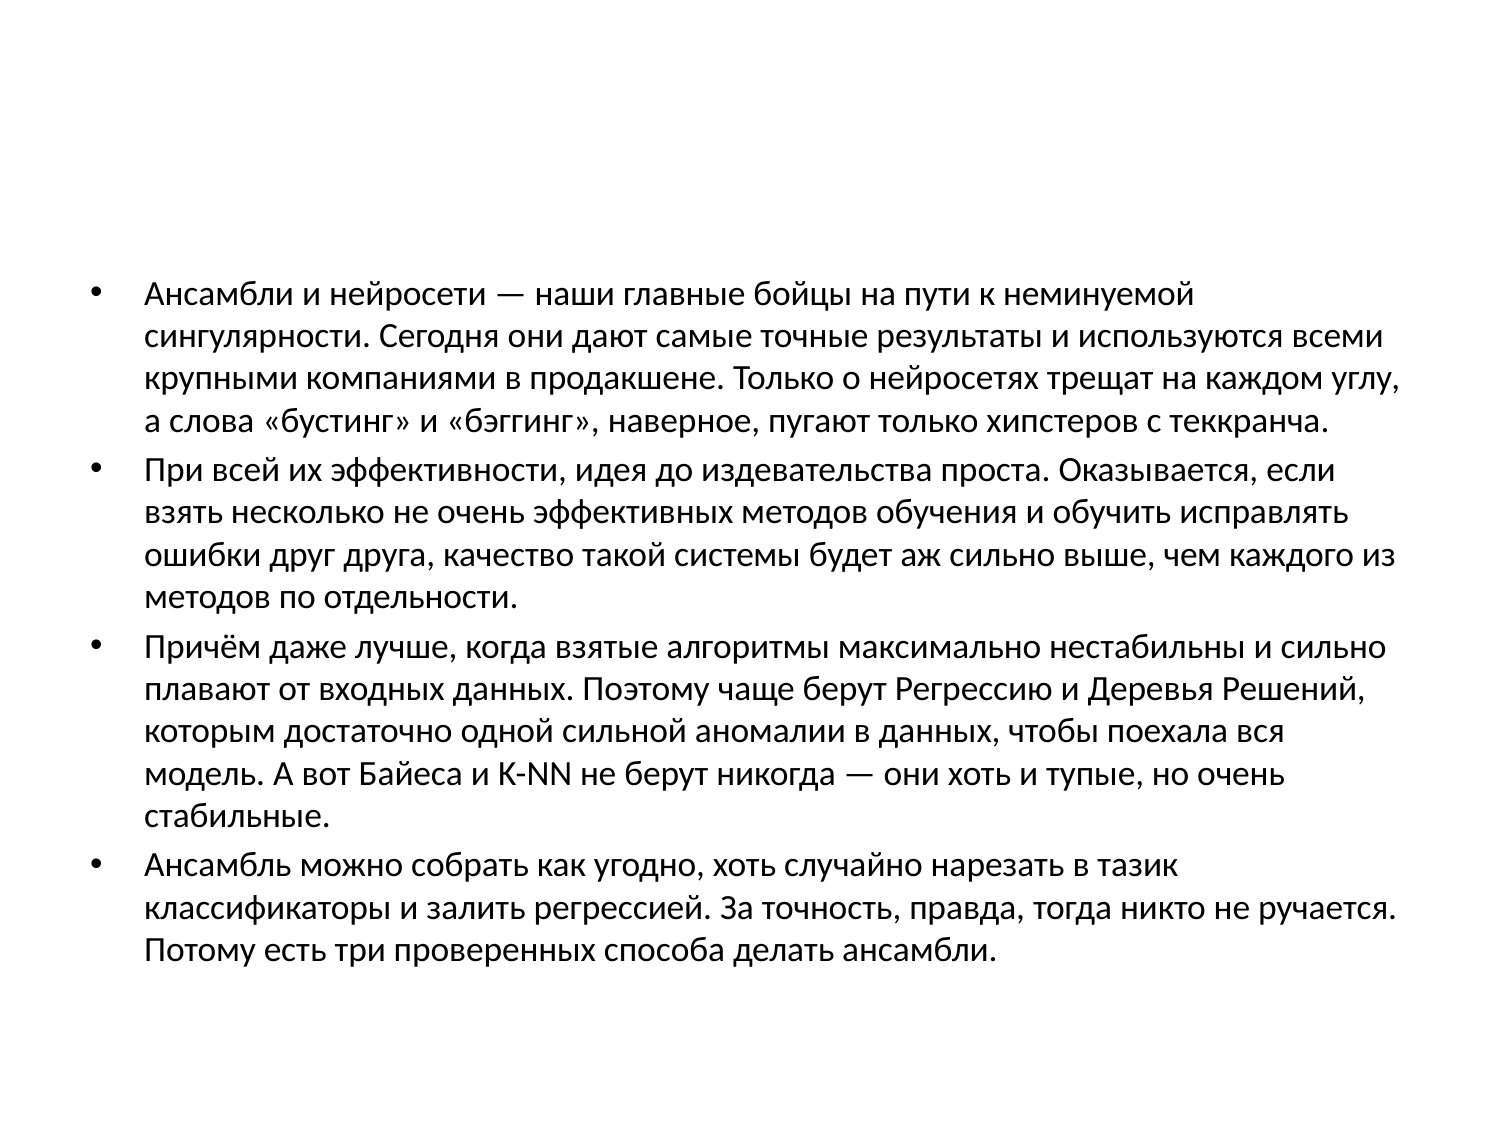

#
Ансамбли и нейросети — наши главные бойцы на пути к неминуемой сингулярности. Сегодня они дают самые точные результаты и используются всеми крупными компаниями в продакшене. Только о нейросетях трещат на каждом углу, а слова «бустинг» и «бэггинг», наверное, пугают только хипстеров с теккранча.
При всей их эффективности, идея до издевательства проста. Оказывается, если взять несколько не очень эффективных методов обучения и обучить исправлять ошибки друг друга, качество такой системы будет аж сильно выше, чем каждого из методов по отдельности.
Причём даже лучше, когда взятые алгоритмы максимально нестабильны и сильно плавают от входных данных. Поэтому чаще берут Регрессию и Деревья Решений, которым достаточно одной сильной аномалии в данных, чтобы поехала вся модель. А вот Байеса и K-NN не берут никогда — они хоть и тупые, но очень стабильные.
Ансамбль можно собрать как угодно, хоть случайно нарезать в тазик классификаторы и залить регрессией. За точность, правда, тогда никто не ручается. Потому есть три проверенных способа делать ансамбли.